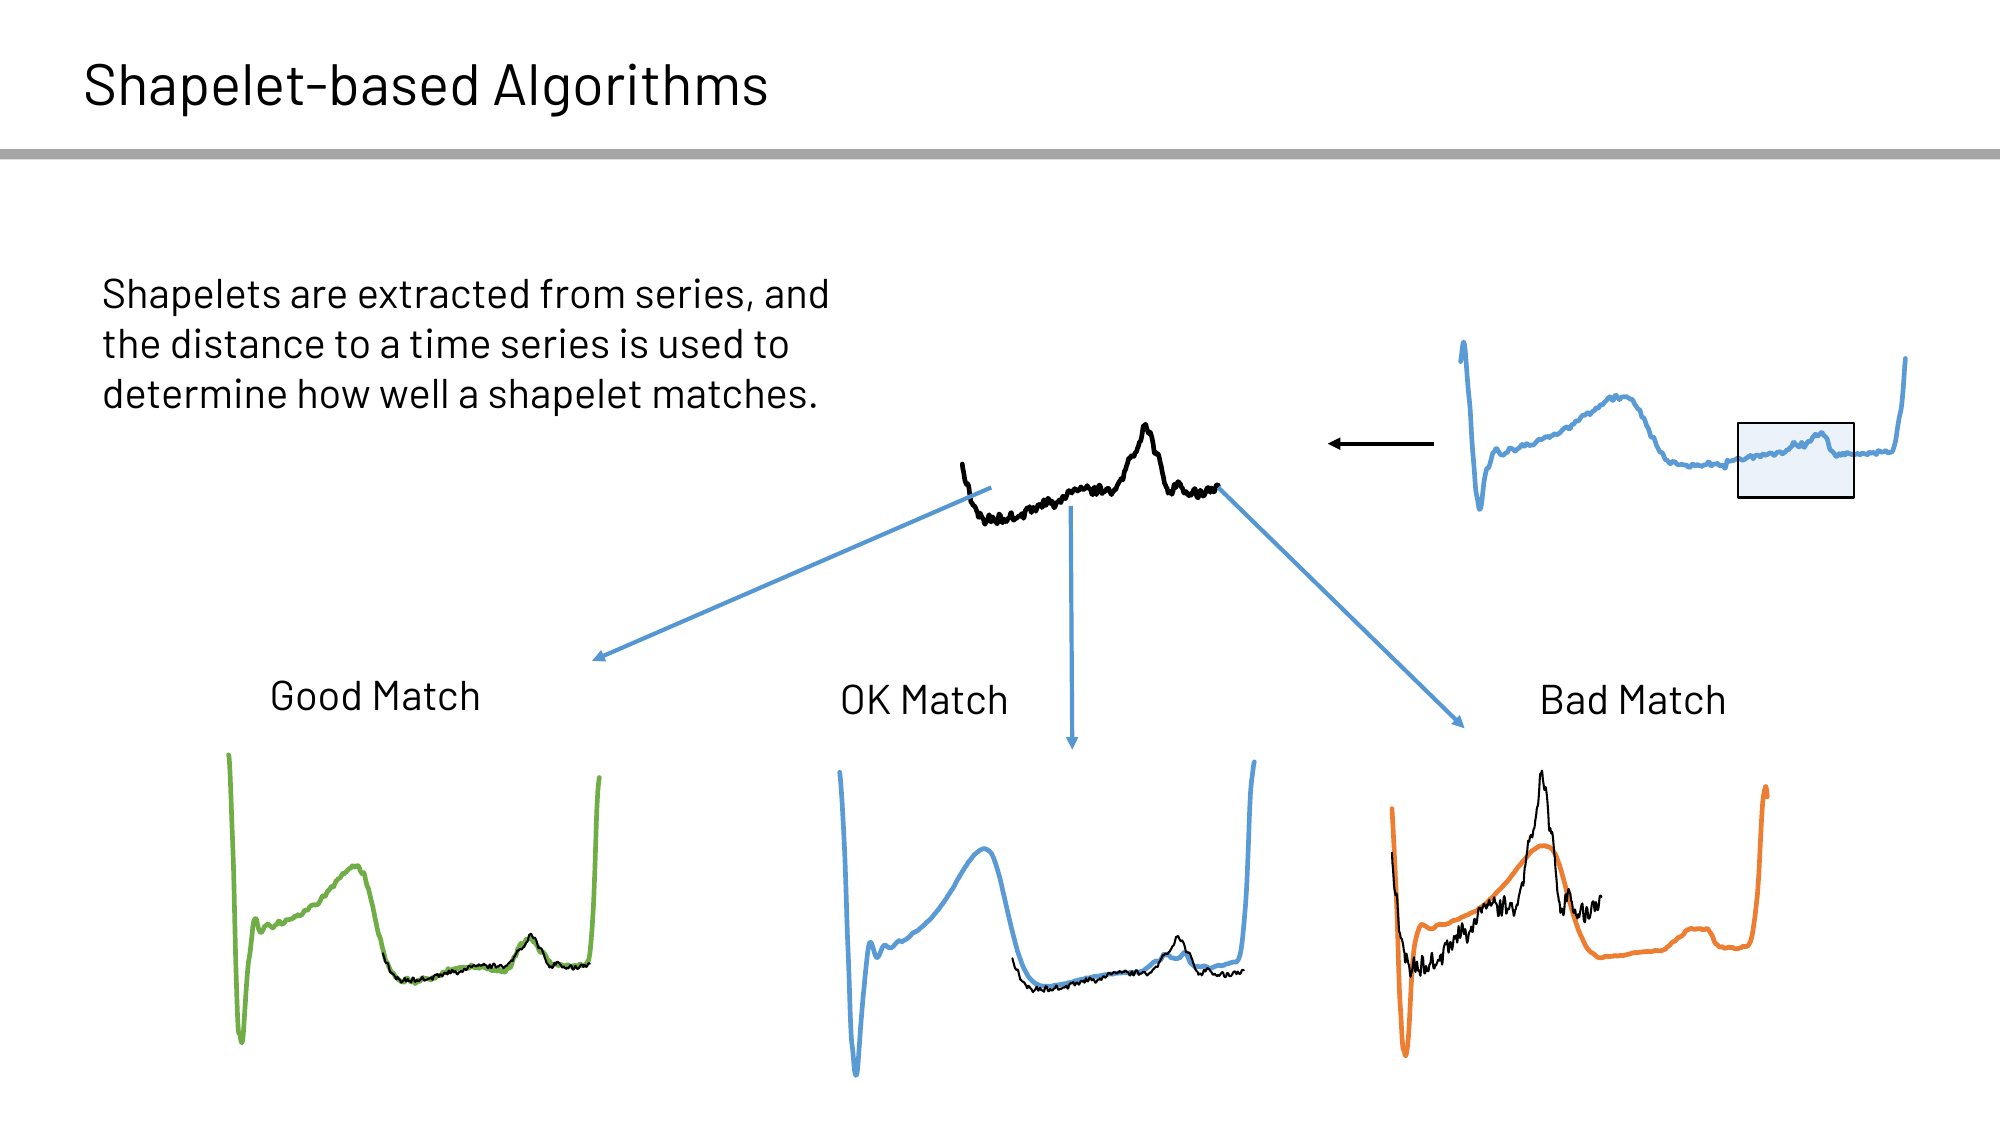

# Shapelet-based Algorithms
Shapelets are extracted from series, and the distance to a time series is used to determine how well a shapelet matches.

### Chart

| Category |  |
|---|---|

### Chart

| Category |  |
|---|---|
          Good Match
OK Match
Bad Match

### Chart

| Category |  |  |
|---|---|---|

### Chart

| Category |  |  |
|---|---|---|

### Chart

| Category |  |  |
|---|---|---|